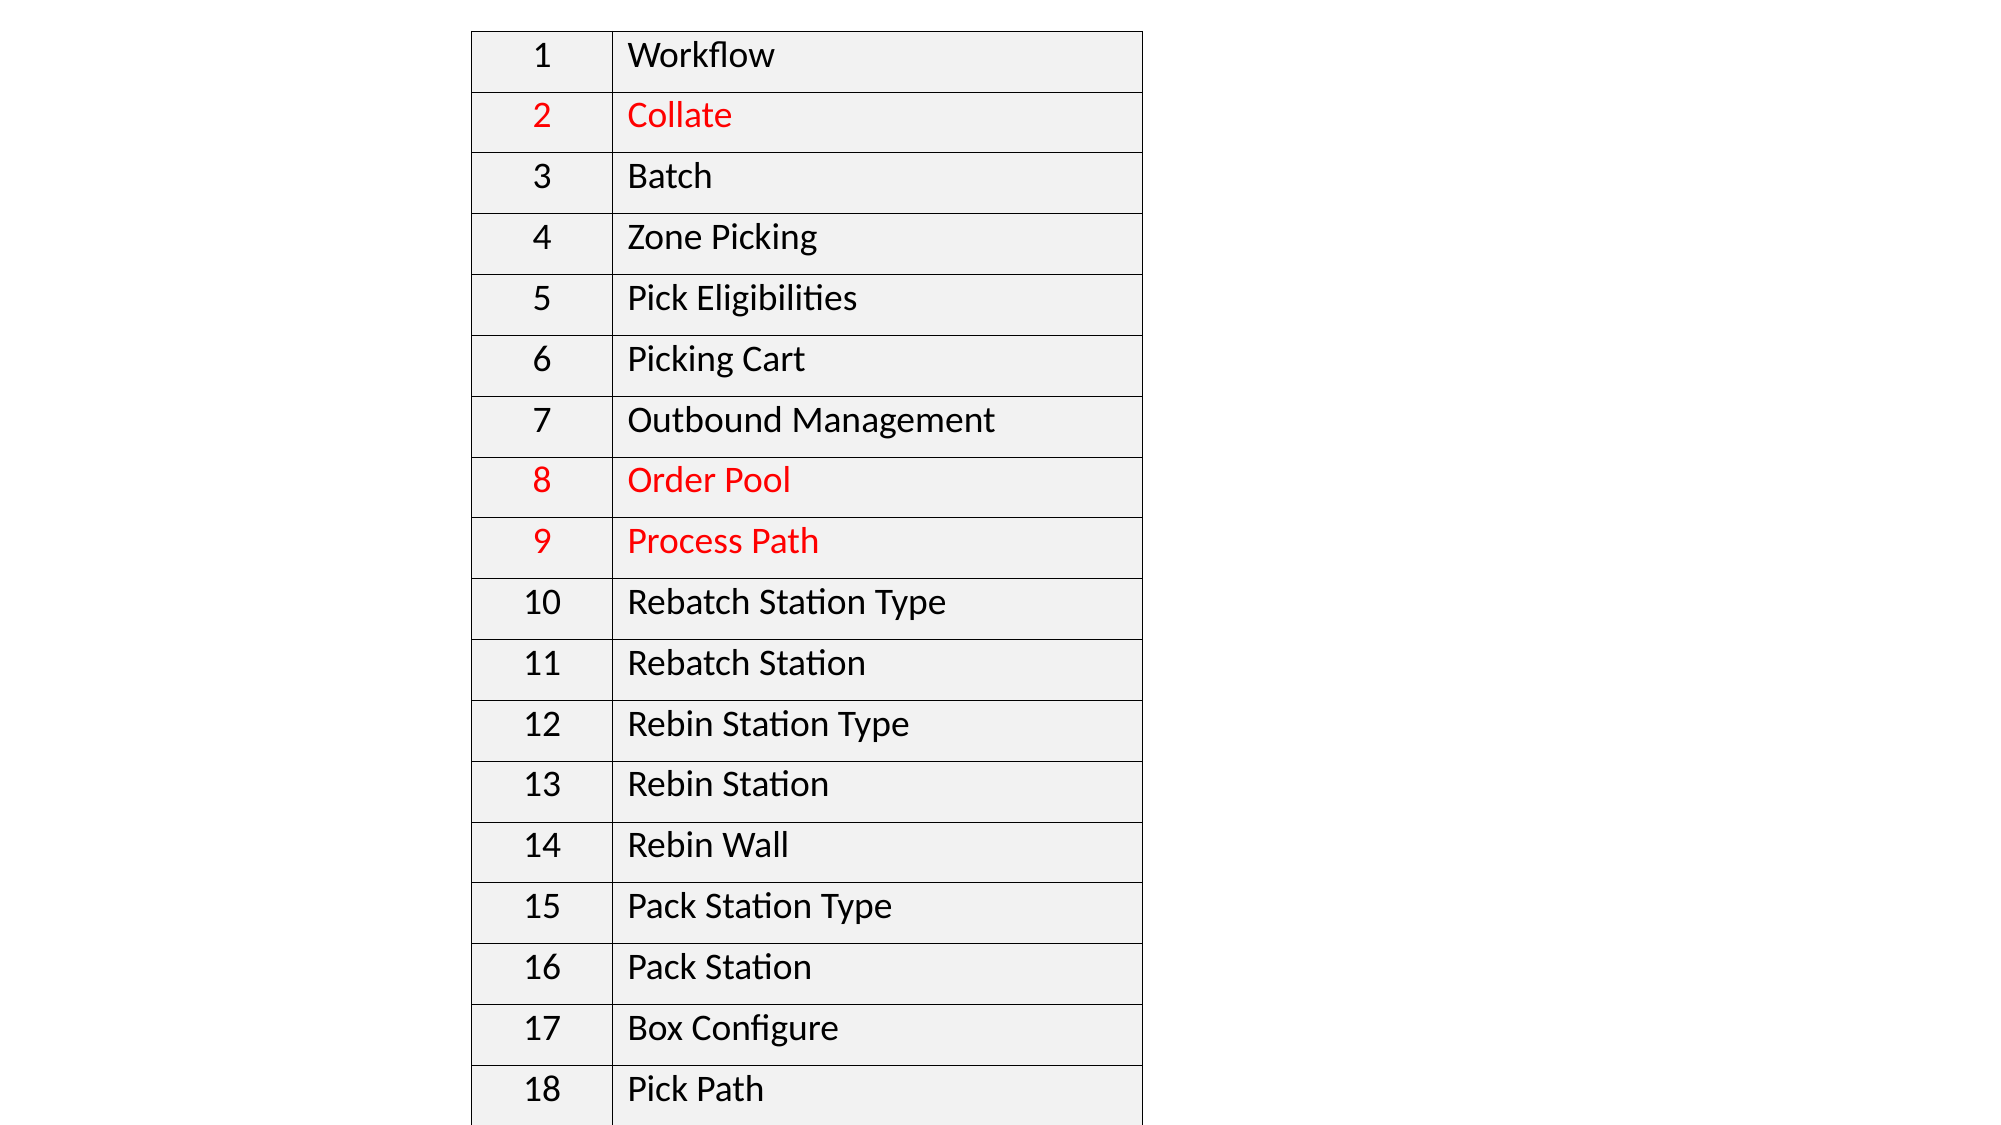

| 1 | Workflow |
| --- | --- |
| 2 | Collate |
| 3 | Batch |
| 4 | Zone Picking |
| 5 | Pick Eligibilities |
| 6 | Picking Cart |
| 7 | Outbound Management |
| 8 | Order Pool |
| 9 | Process Path |
| 10 | Rebatch Station Type |
| 11 | Rebatch Station |
| 12 | Rebin Station Type |
| 13 | Rebin Station |
| 14 | Rebin Wall |
| 15 | Pack Station Type |
| 16 | Pack Station |
| 17 | Box Configure |
| 18 | Pick Path |